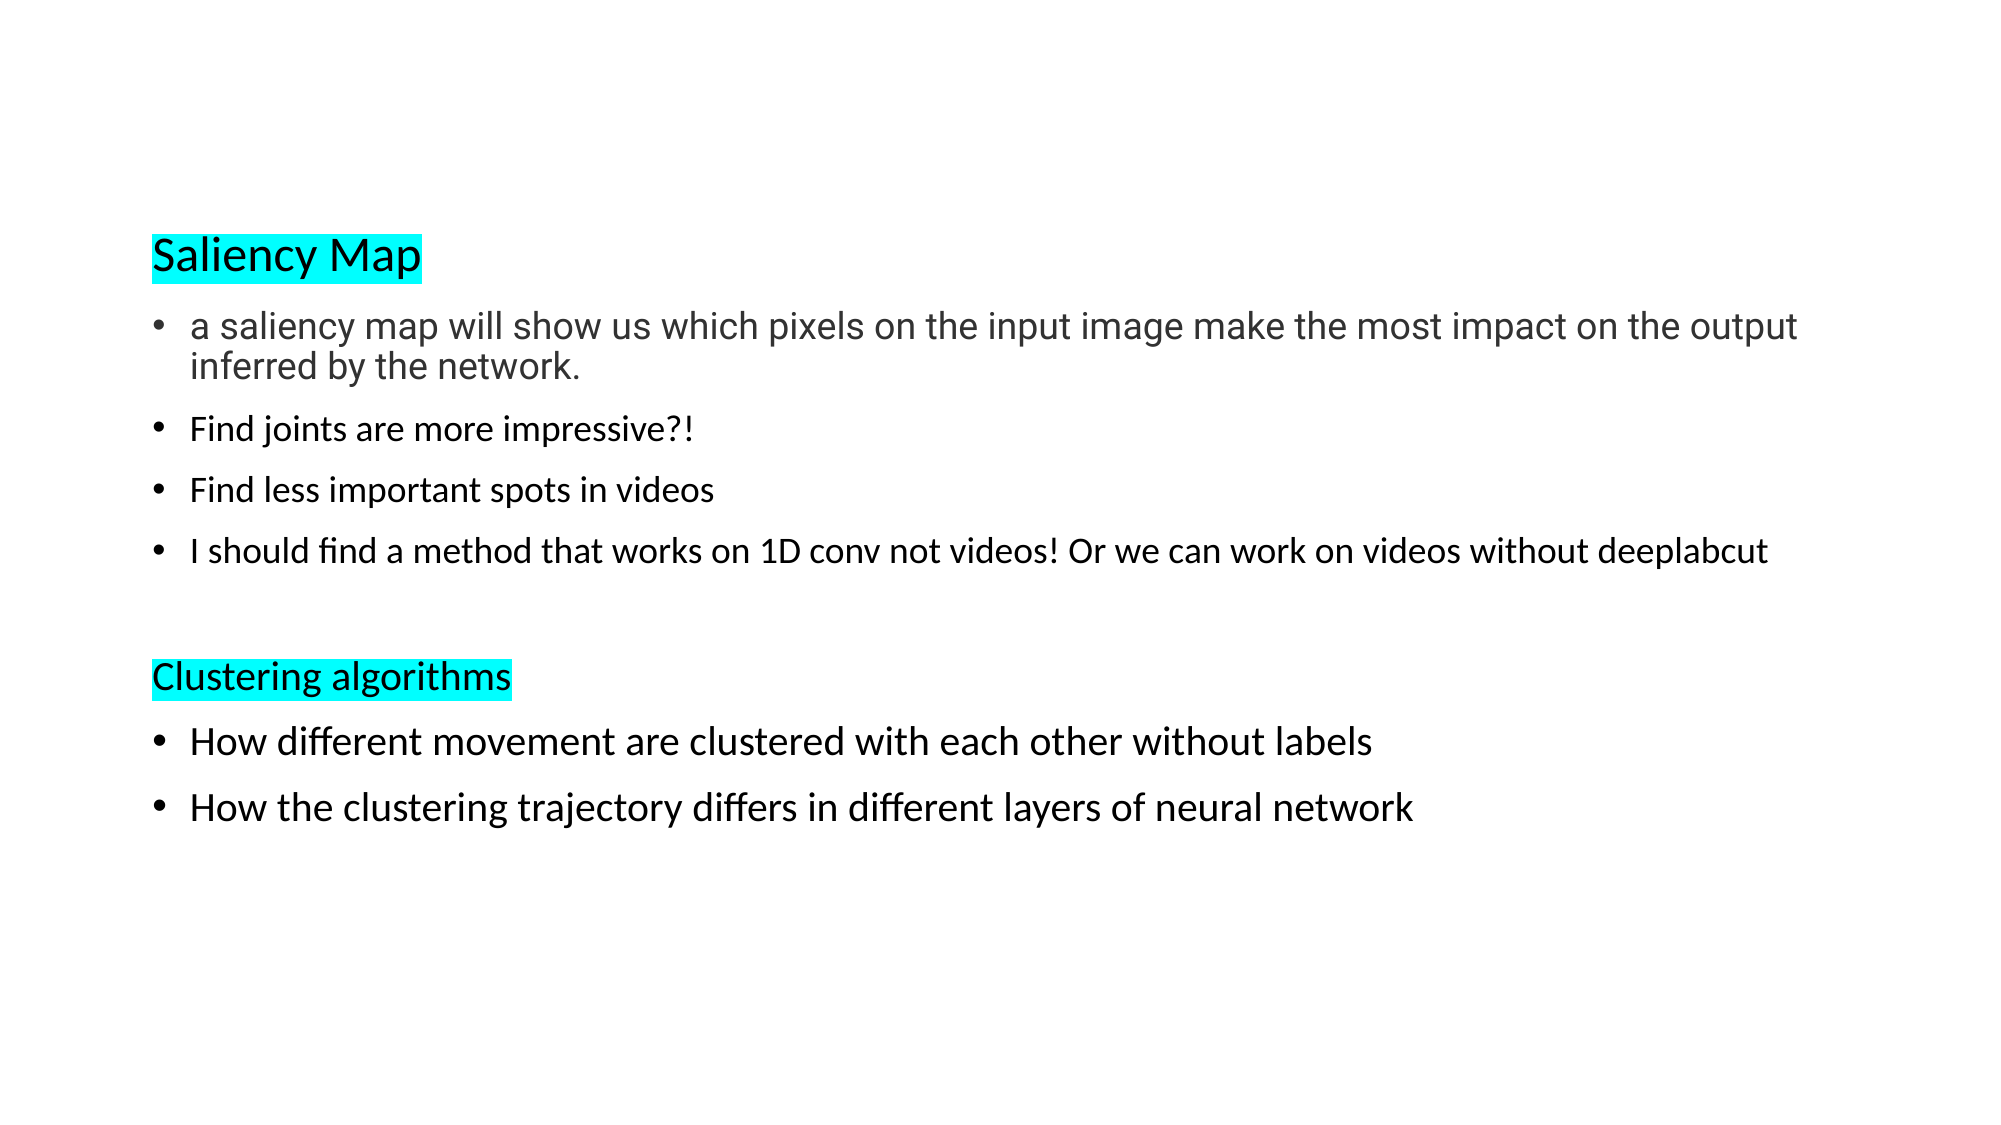

# Saliency Map
a saliency map will show us which pixels on the input image make the most impact on the output inferred by the network.
Find joints are more impressive?!
Find less important spots in videos
I should find a method that works on 1D conv not videos! Or we can work on videos without deeplabcut

Clustering algorithms
How different movement are clustered with each other without labels
How the clustering trajectory differs in different layers of neural network